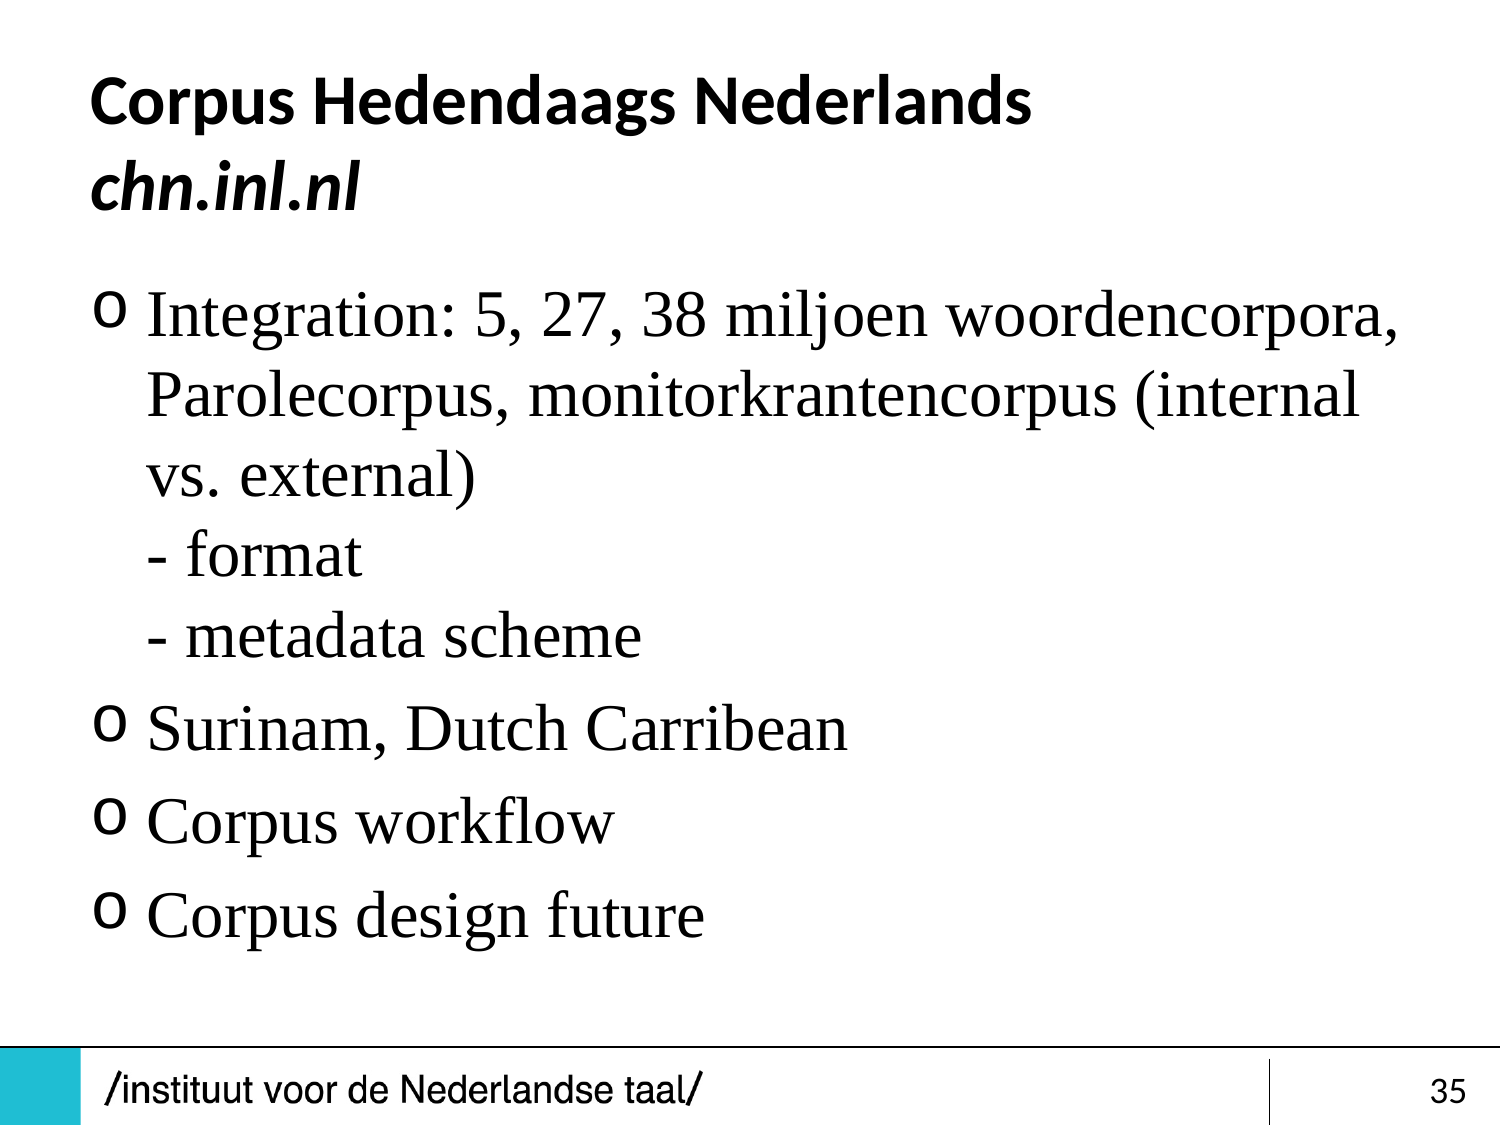

# Corpus Hedendaags Nederlands chn.inl.nl
Integration: 5, 27, 38 miljoen woordencorpora, Parolecorpus, monitorkrantencorpus (internal vs. external)
- format
- metadata scheme
Surinam, Dutch Carribean
Corpus workflow
Corpus design future

35